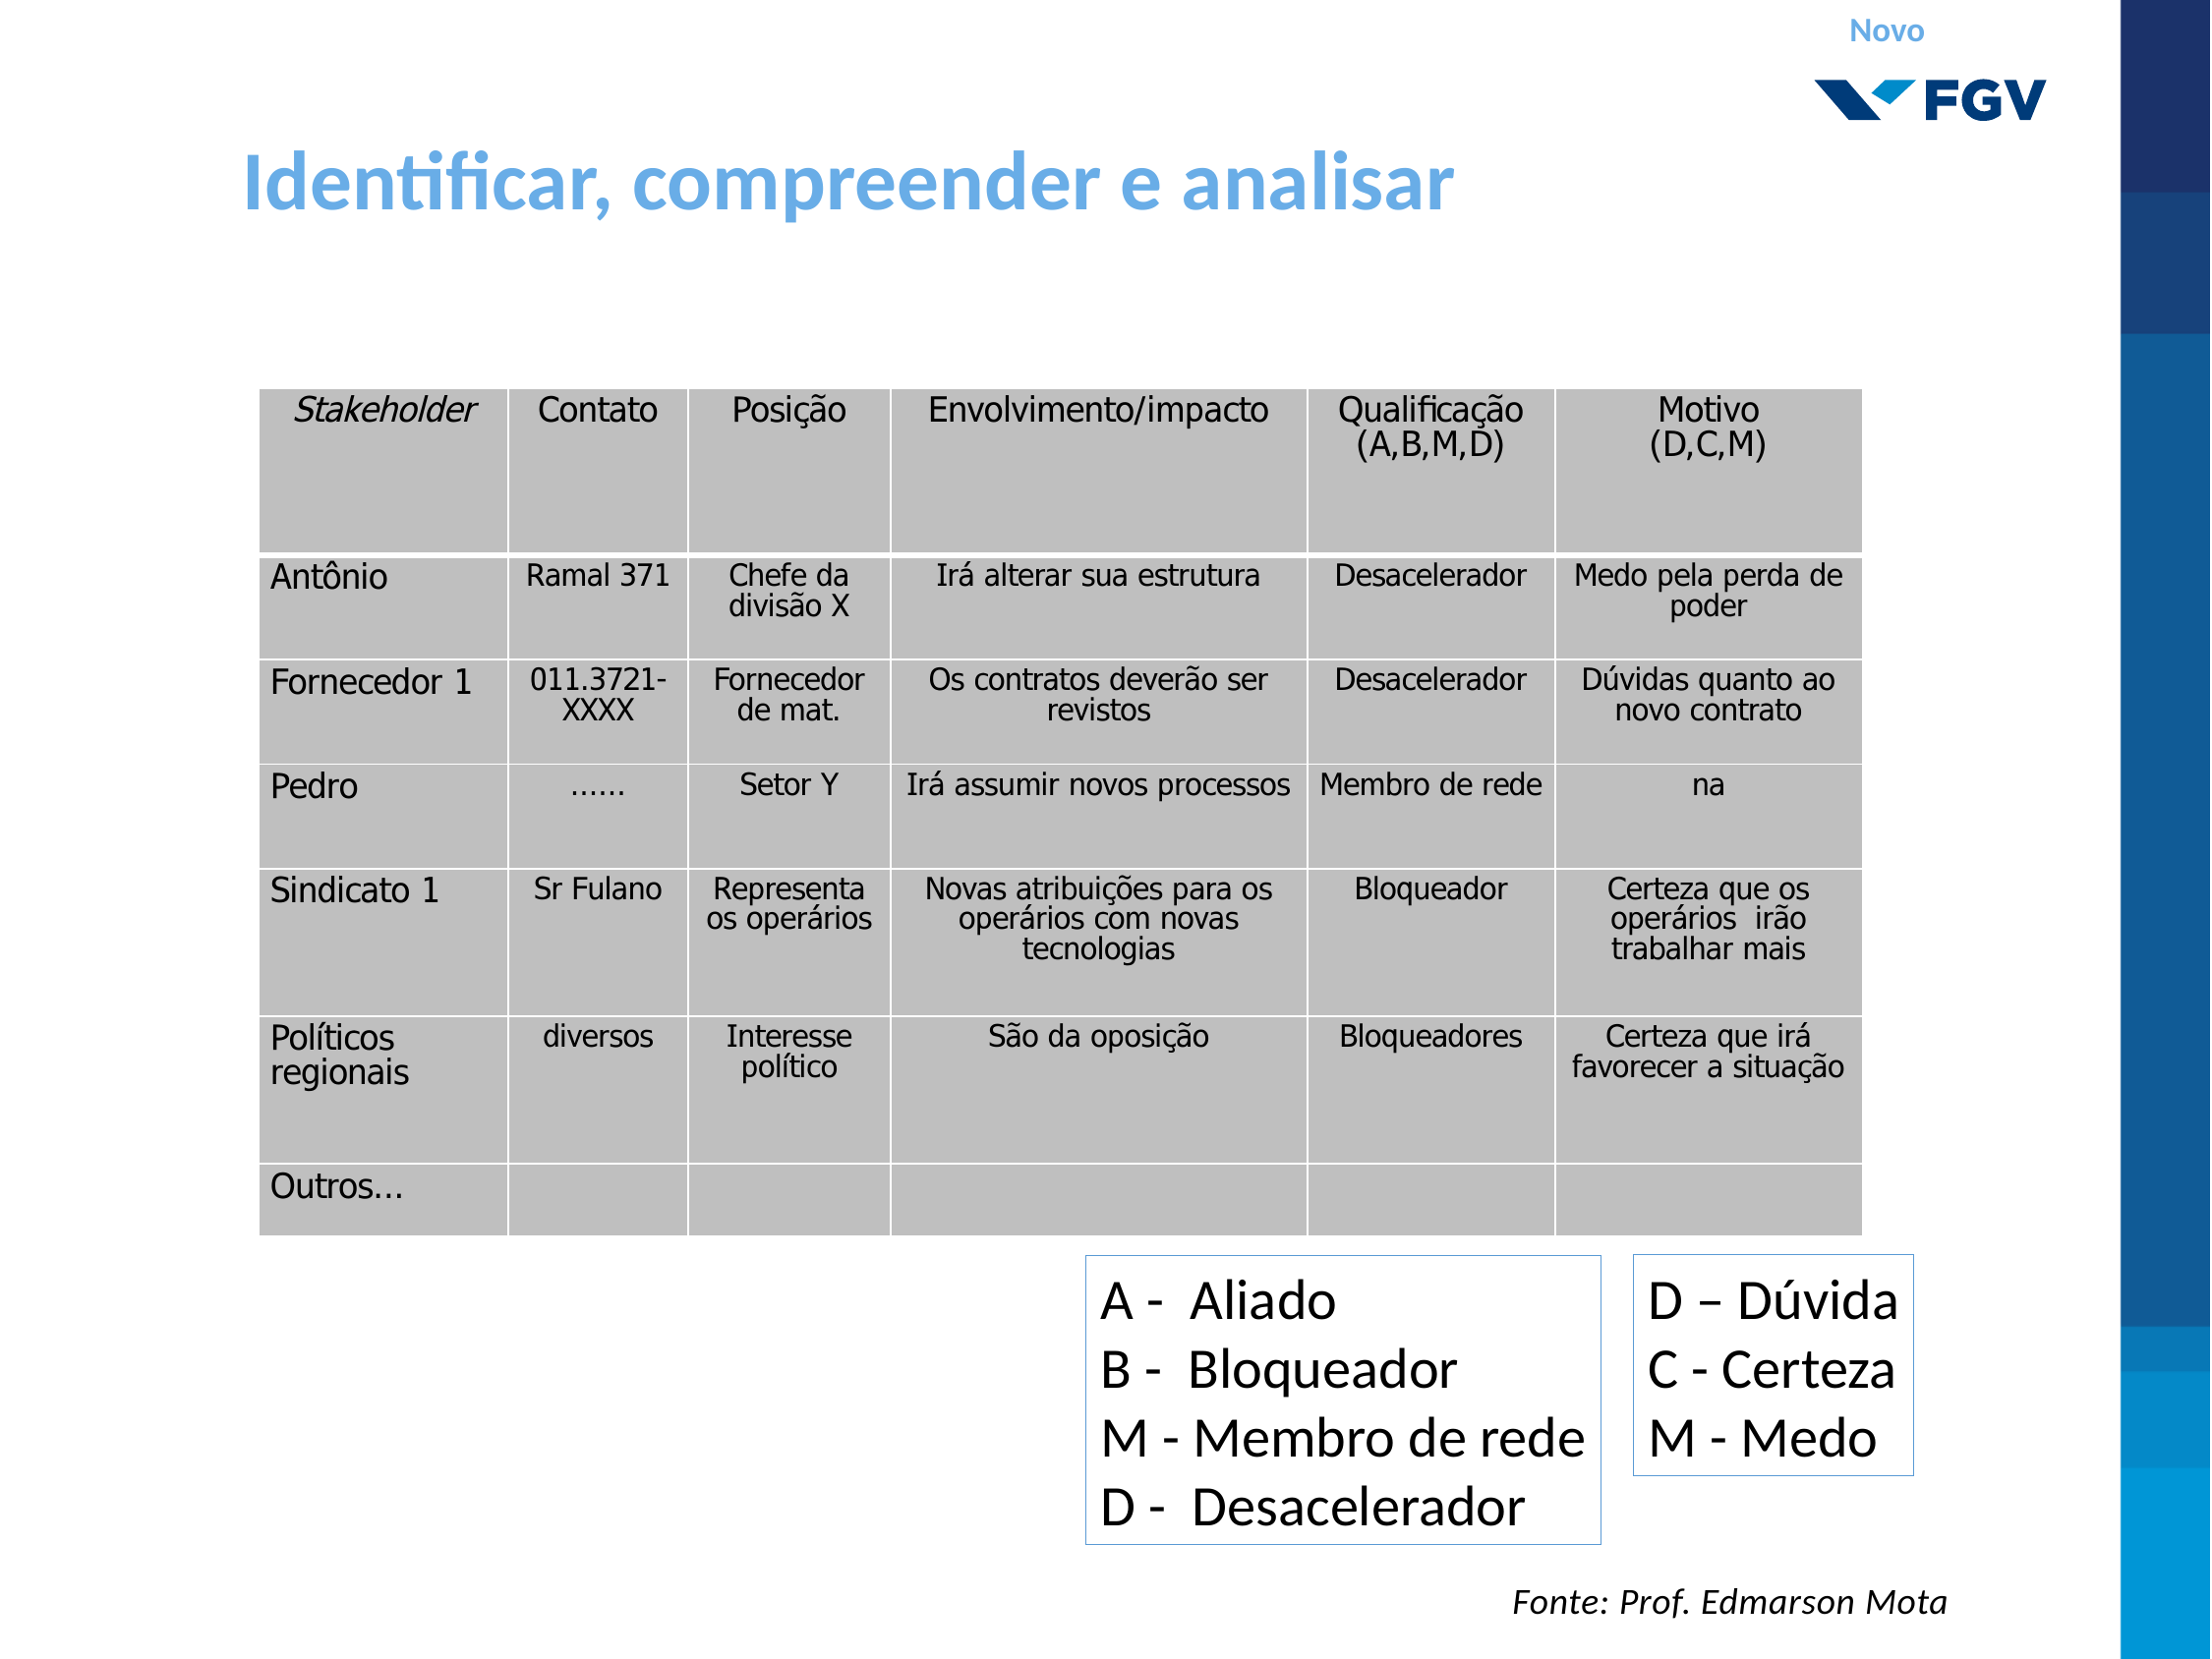

Novo
Identificar, compreender e analisar
| Stakeholder | Contato | Posição | Envolvimento/impacto | Qualificação (A,B,M,D) | Motivo (D,C,M) |
| --- | --- | --- | --- | --- | --- |
| Antônio | Ramal 371 | Chefe da divisão X | Irá alterar sua estrutura | Desacelerador | Medo pela perda de poder |
| Fornecedor 1 | 011.3721-XXXX | Fornecedor de mat. | Os contratos deverão ser revistos | Desacelerador | Dúvidas quanto ao novo contrato |
| Pedro | ...... | Setor Y | Irá assumir novos processos | Membro de rede | na |
| Sindicato 1 | Sr Fulano | Representa os operários | Novas atribuições para os operários com novas tecnologias | Bloqueador | Certeza que os operários irão trabalhar mais |
| Políticos regionais | diversos | Interesse político | São da oposição | Bloqueadores | Certeza que irá favorecer a situação |
| Outros... |  |  |  |  |  |
D – Dúvida
C - Certeza
M - Medo
A -  Aliado
B -  Bloqueador
M - Membro de rede
D -  Desacelerador
Fonte: Prof. Edmarson Mota